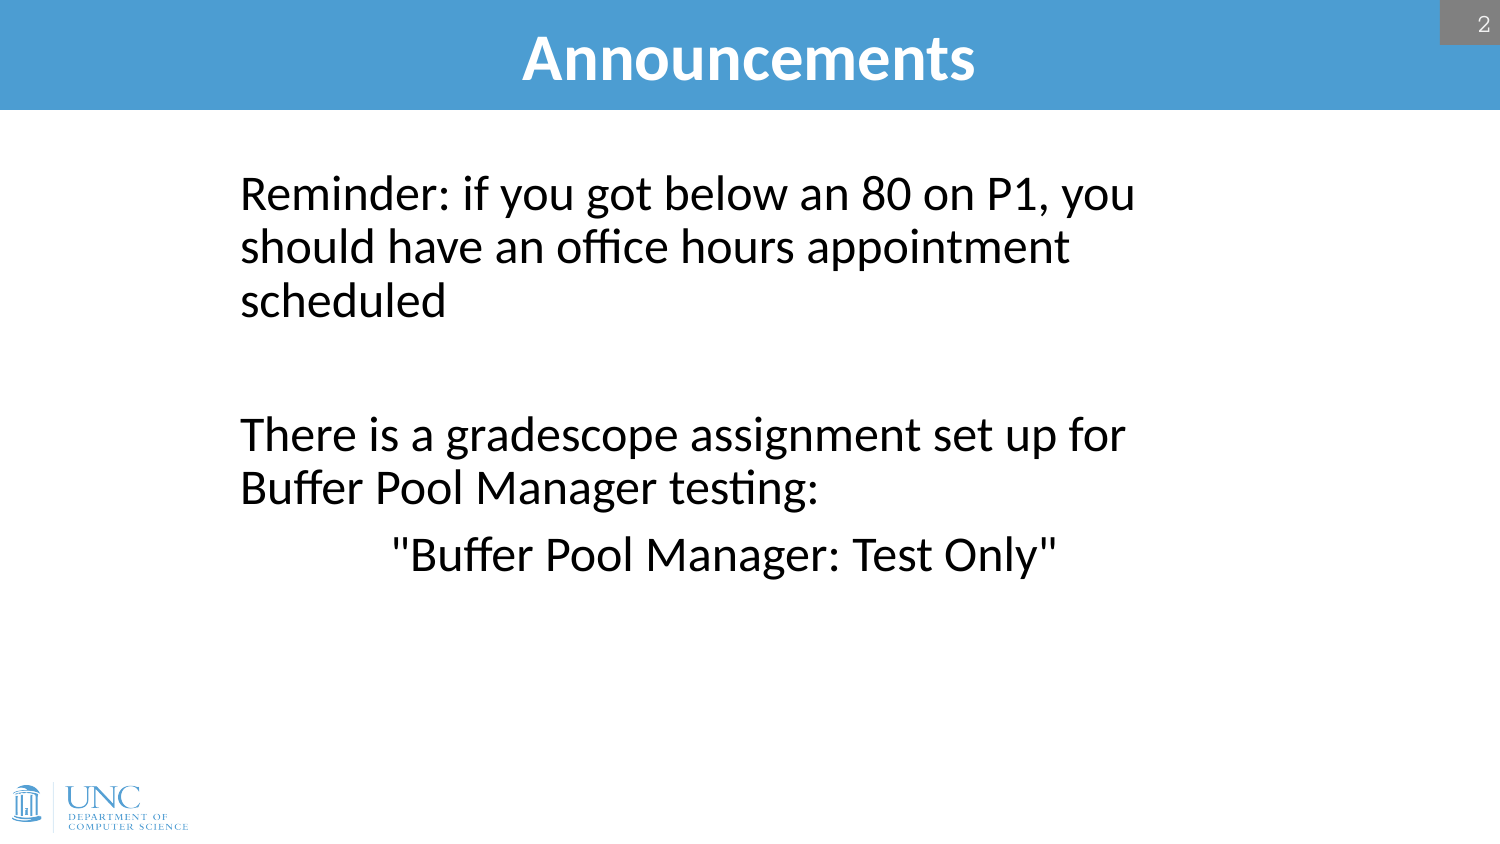

2
# Announcements
Reminder: if you got below an 80 on P1, you should have an office hours appointment scheduled

There is a gradescope assignment set up for Buffer Pool Manager testing:
	"Buffer Pool Manager: Test Only"